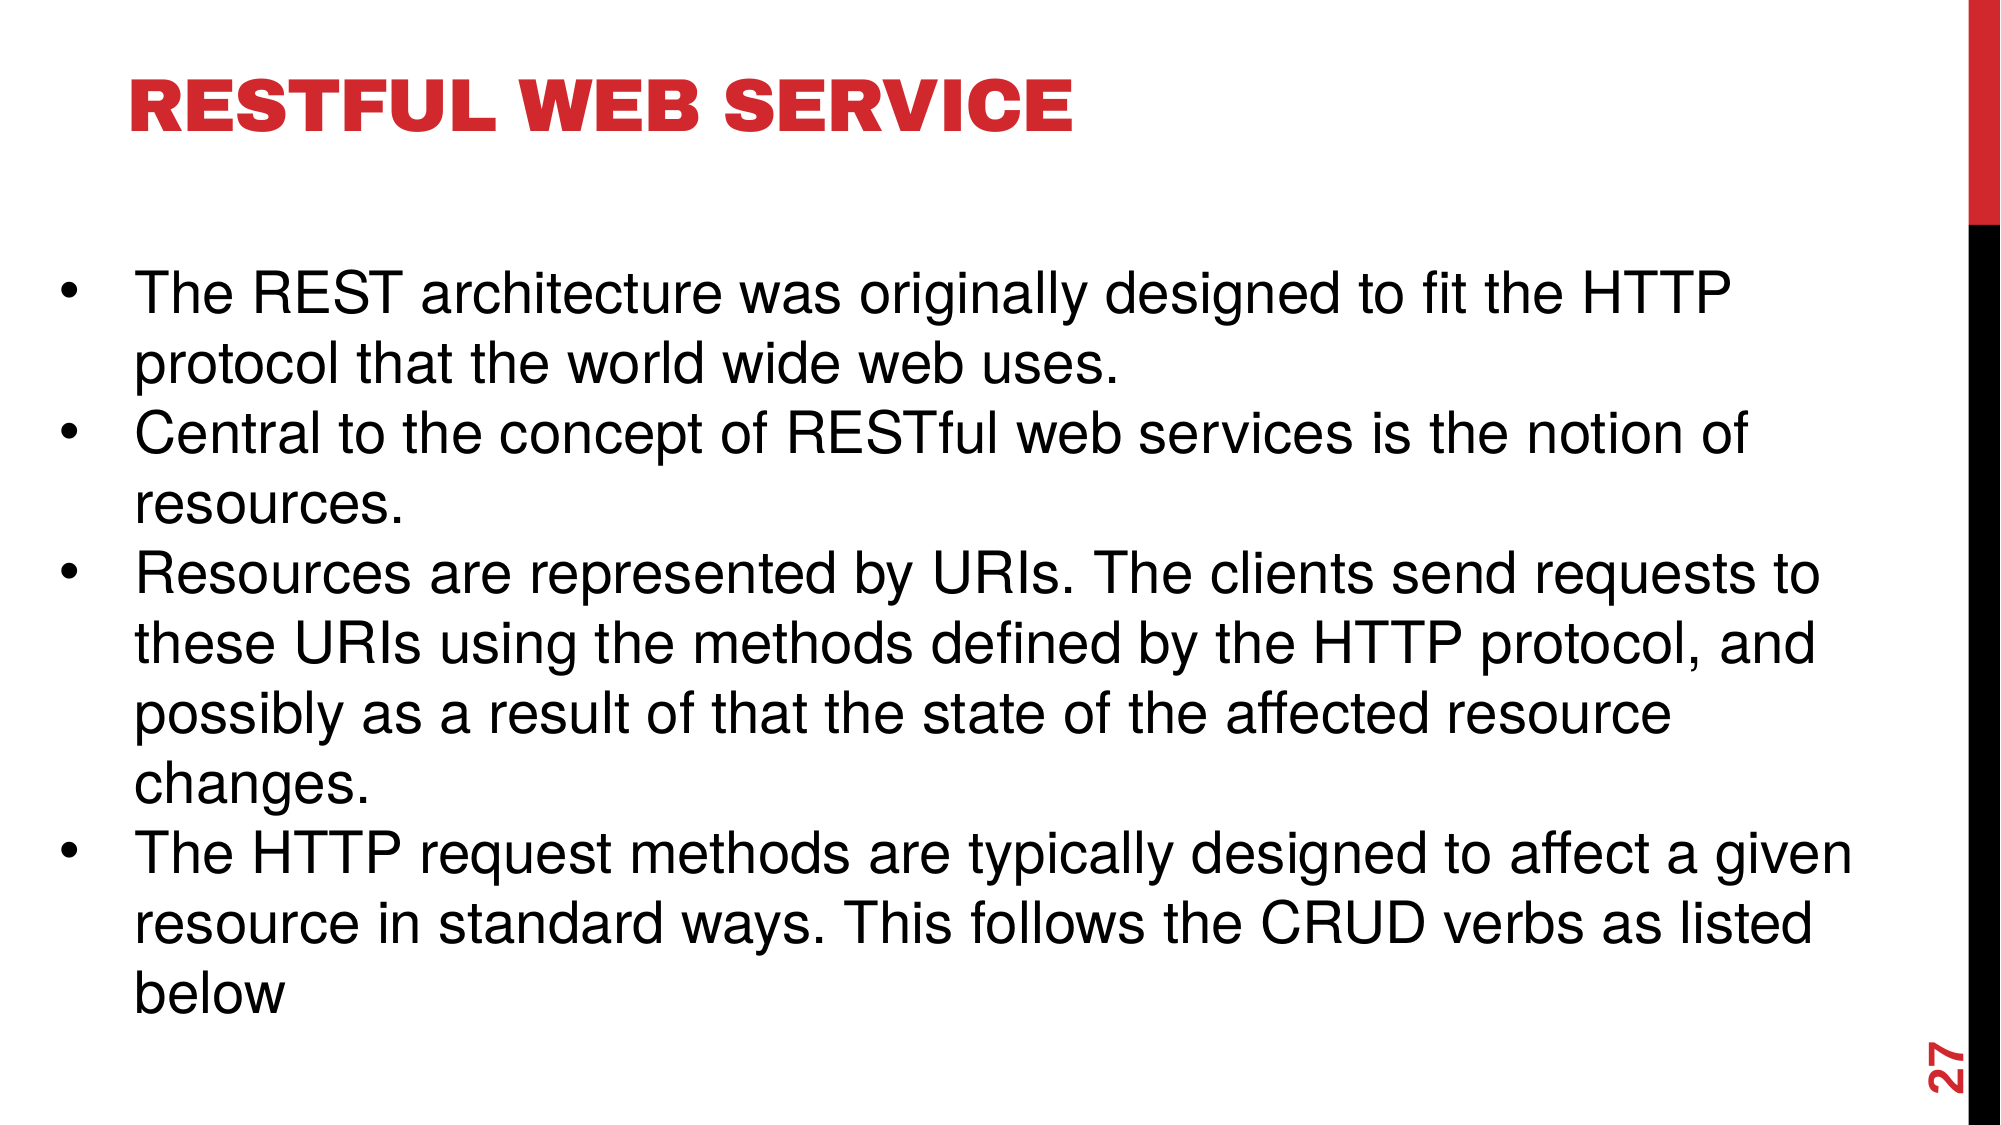

Restful Web service

The REST architecture was originally designed to fit the HTTP protocol that the world wide web uses.
Central to the concept of RESTful web services is the notion of resources.
Resources are represented by URIs. The clients send requests to these URIs using the methods defined by the HTTP protocol, and possibly as a result of that the state of the affected resource changes.
The HTTP request methods are typically designed to affect a given resource in standard ways. This follows the CRUD verbs as listed below

27
© 2021 by Innovation In Software Corporation